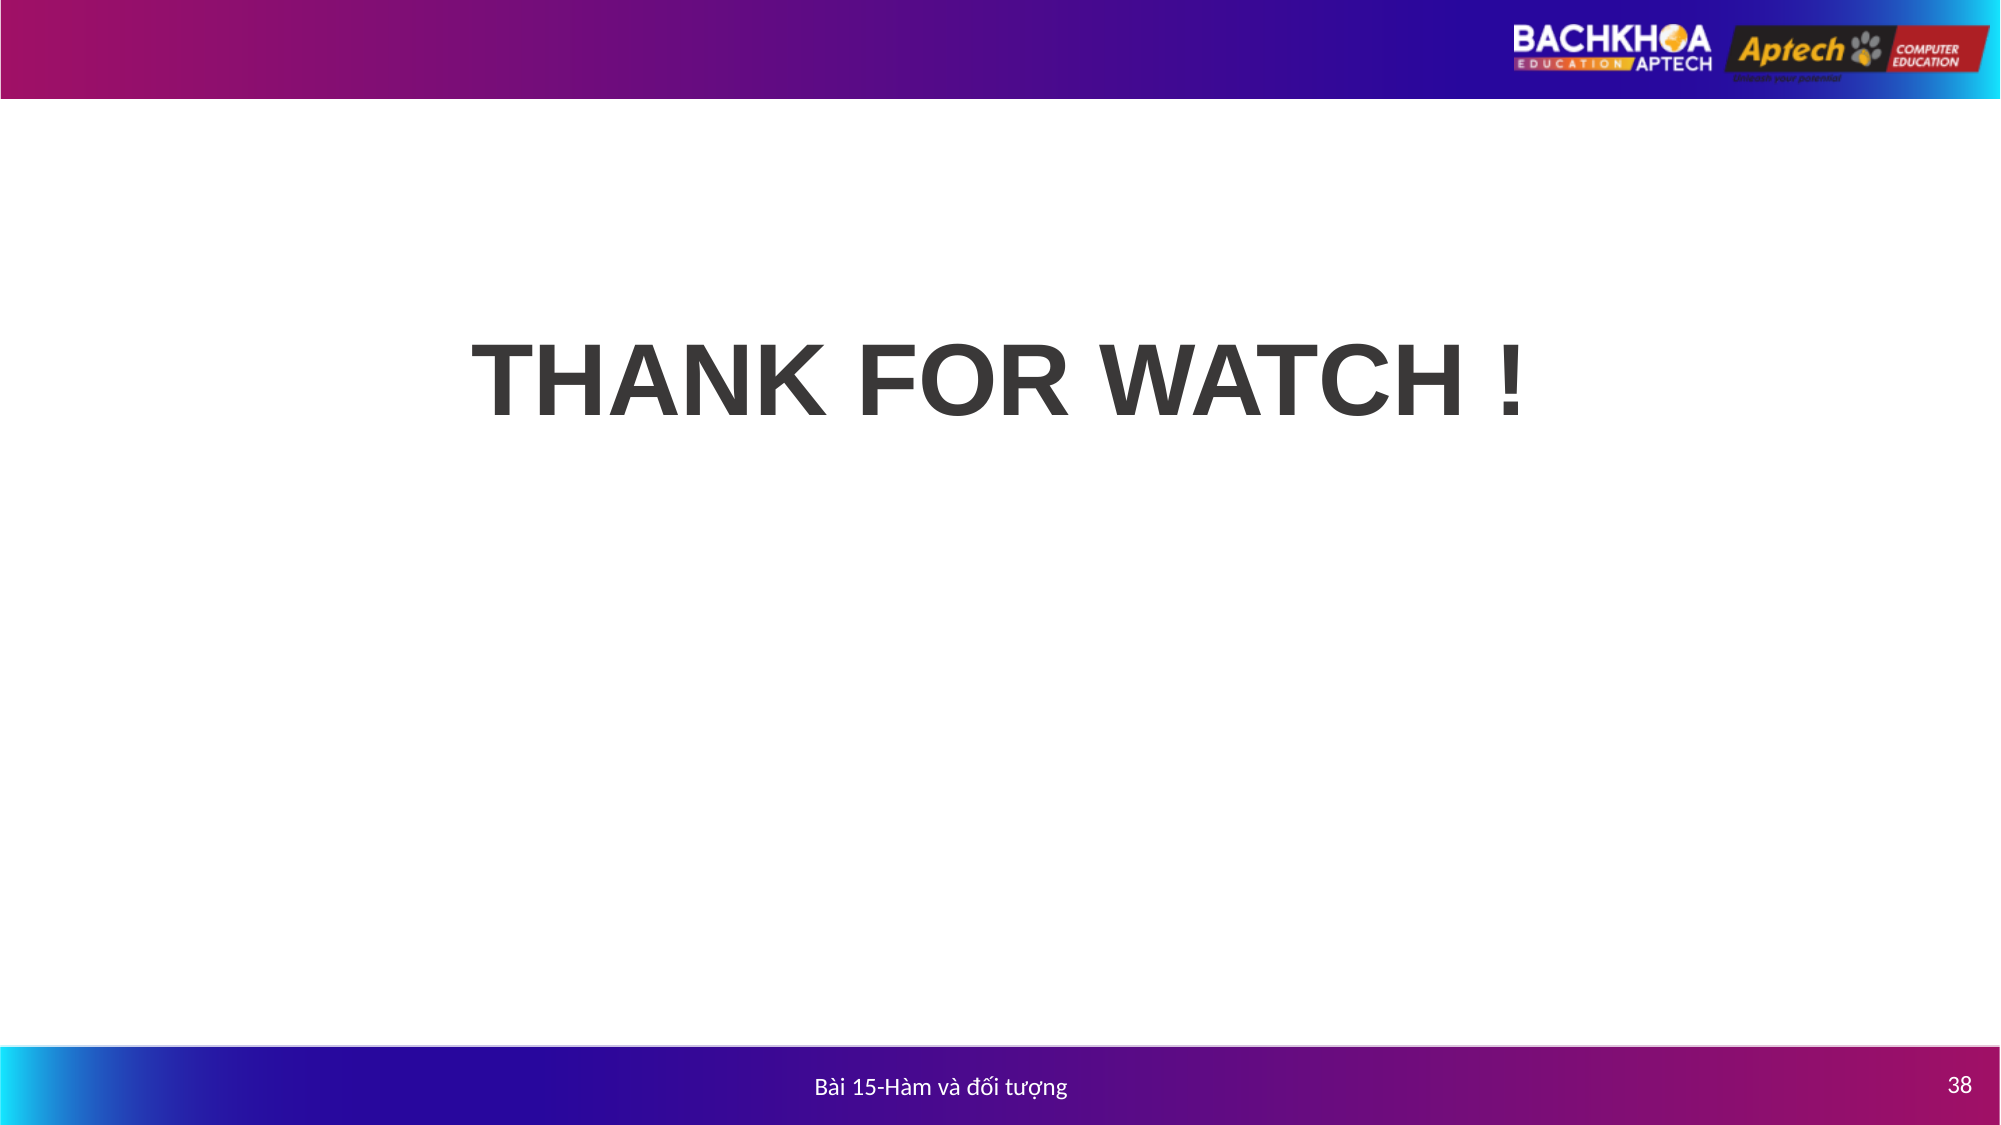

THANK FOR WATCH !
38
Bài 15-Hàm và đối tượng